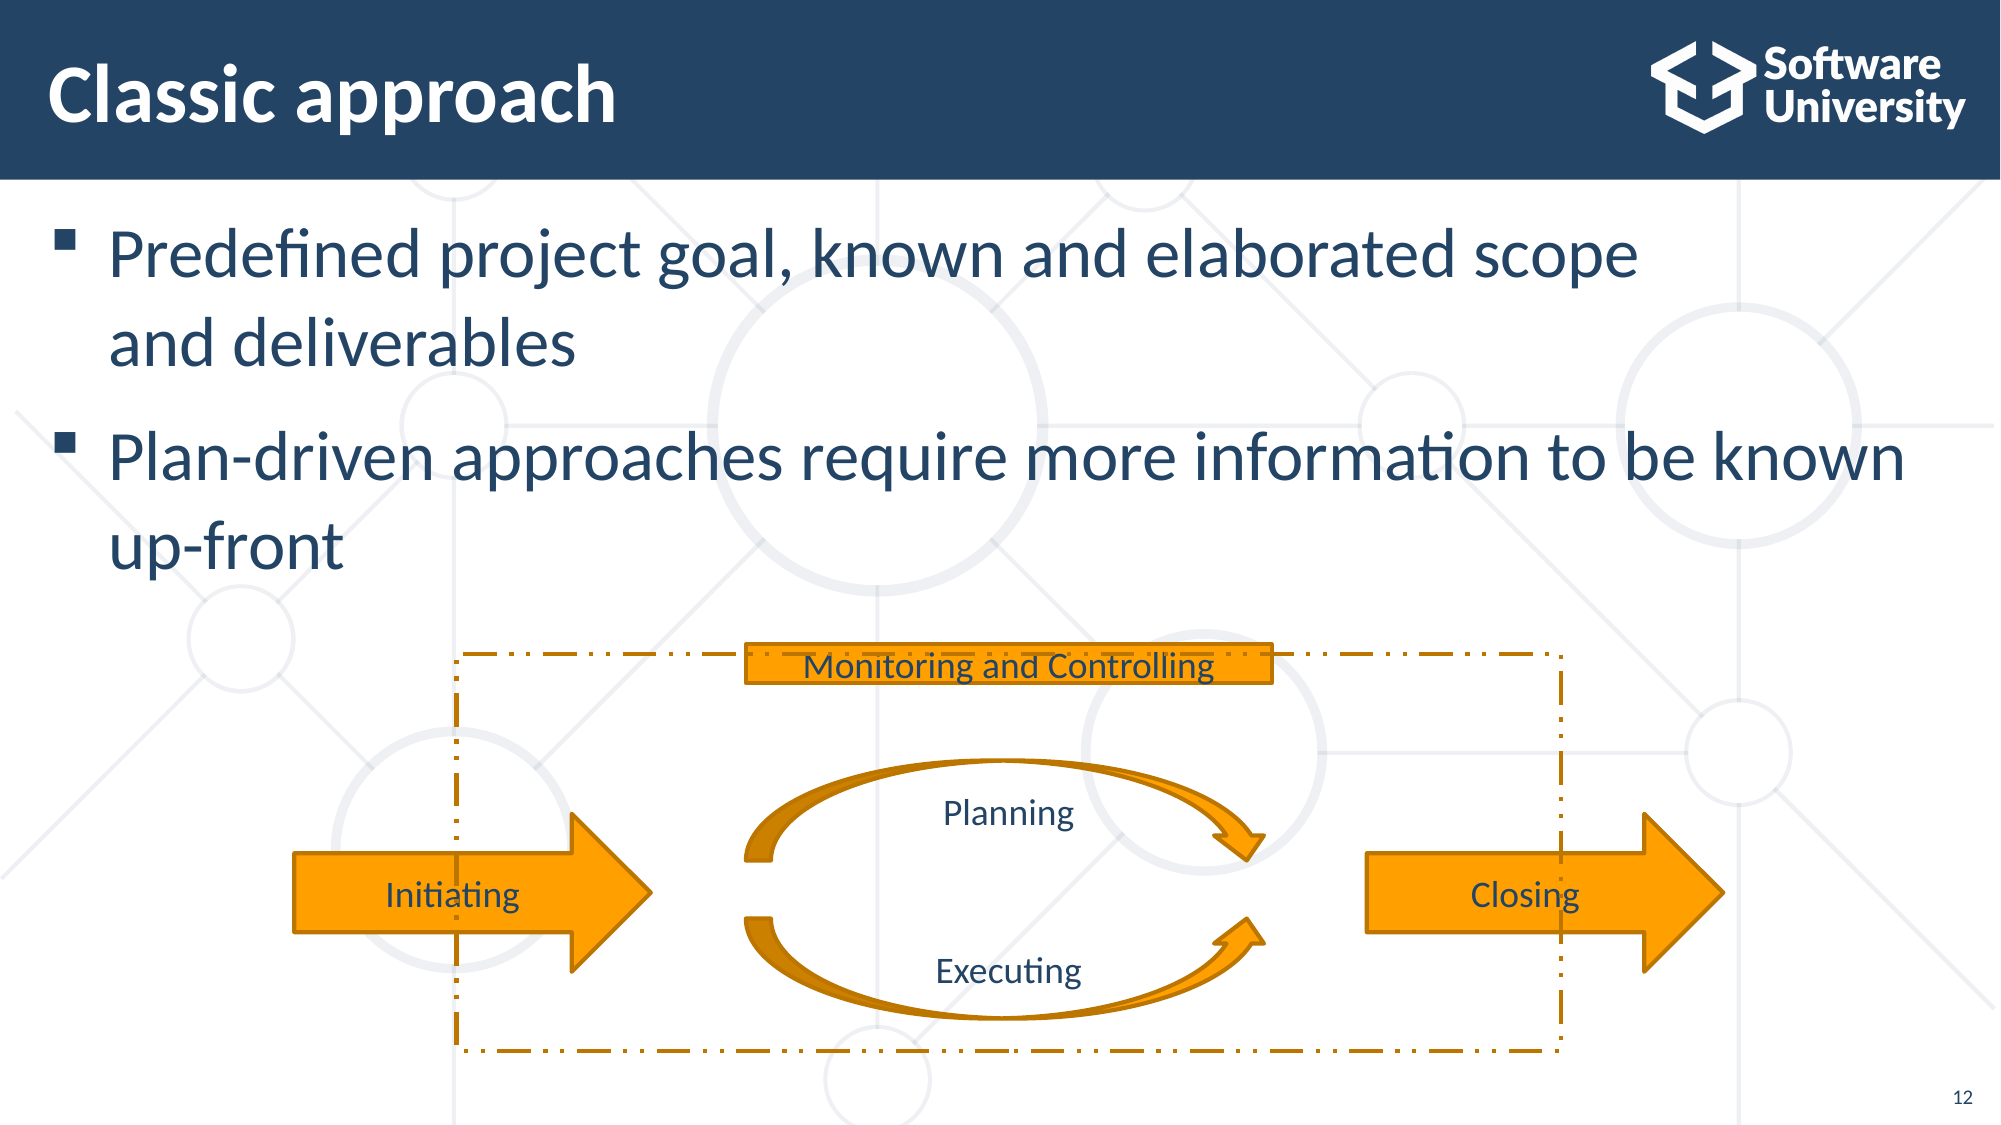

12
# Classic approach
12
Predefined project goal, known and elaborated scope
and deliverables
Plan-driven approaches require more information to be known up-front
Monitoring and Controlling

Planning
Initiating
Closing
Executing